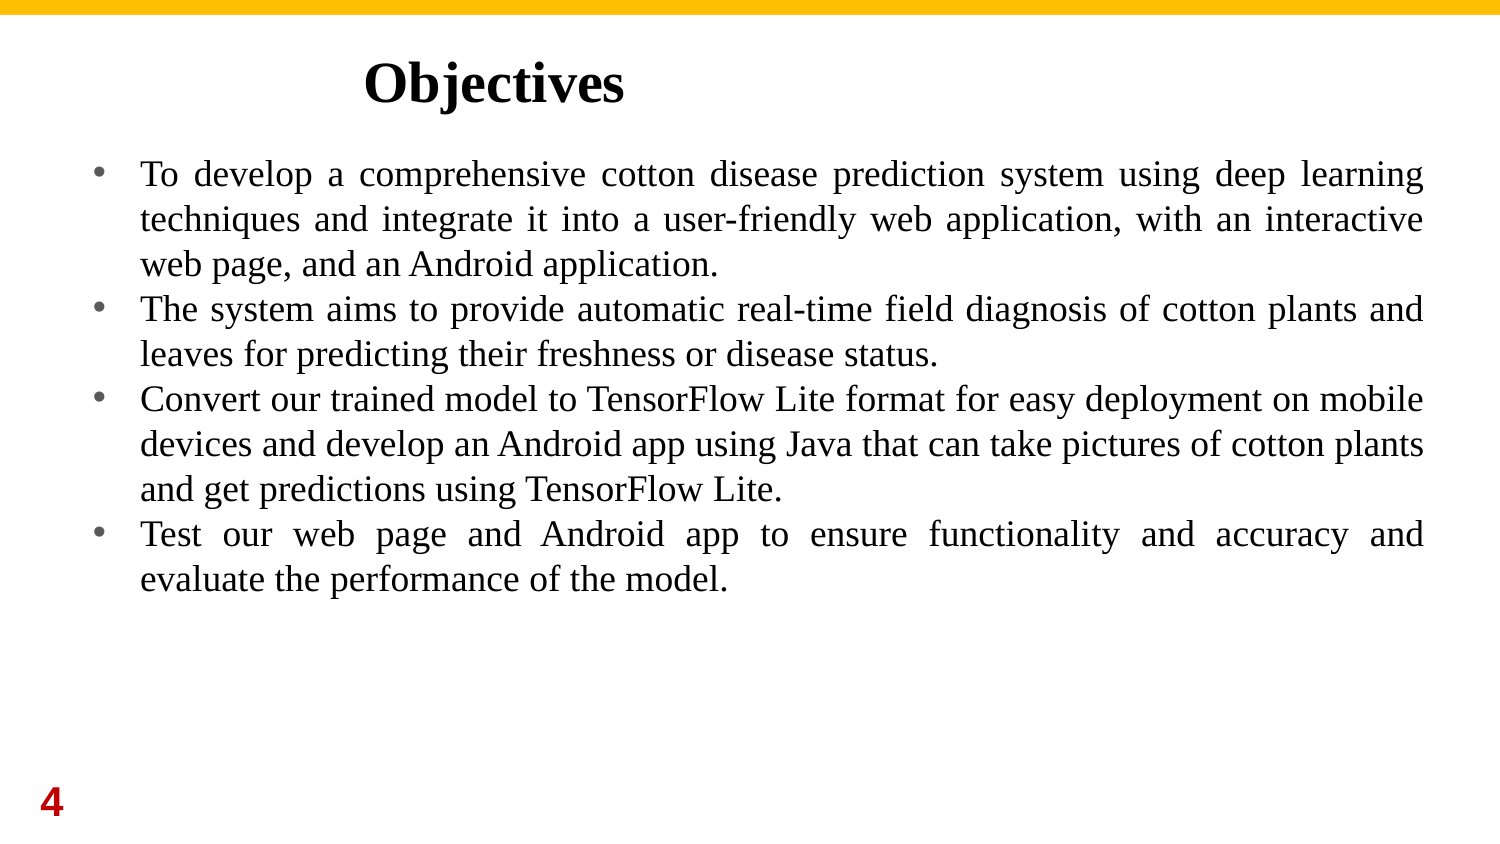

# Objectives
To develop a comprehensive cotton disease prediction system using deep learning techniques and integrate it into a user-friendly web application, with an interactive web page, and an Android application.
The system aims to provide automatic real-time field diagnosis of cotton plants and leaves for predicting their freshness or disease status.
Convert our trained model to TensorFlow Lite format for easy deployment on mobile devices and develop an Android app using Java that can take pictures of cotton plants and get predictions using TensorFlow Lite.
Test our web page and Android app to ensure functionality and accuracy and evaluate the performance of the model.

4